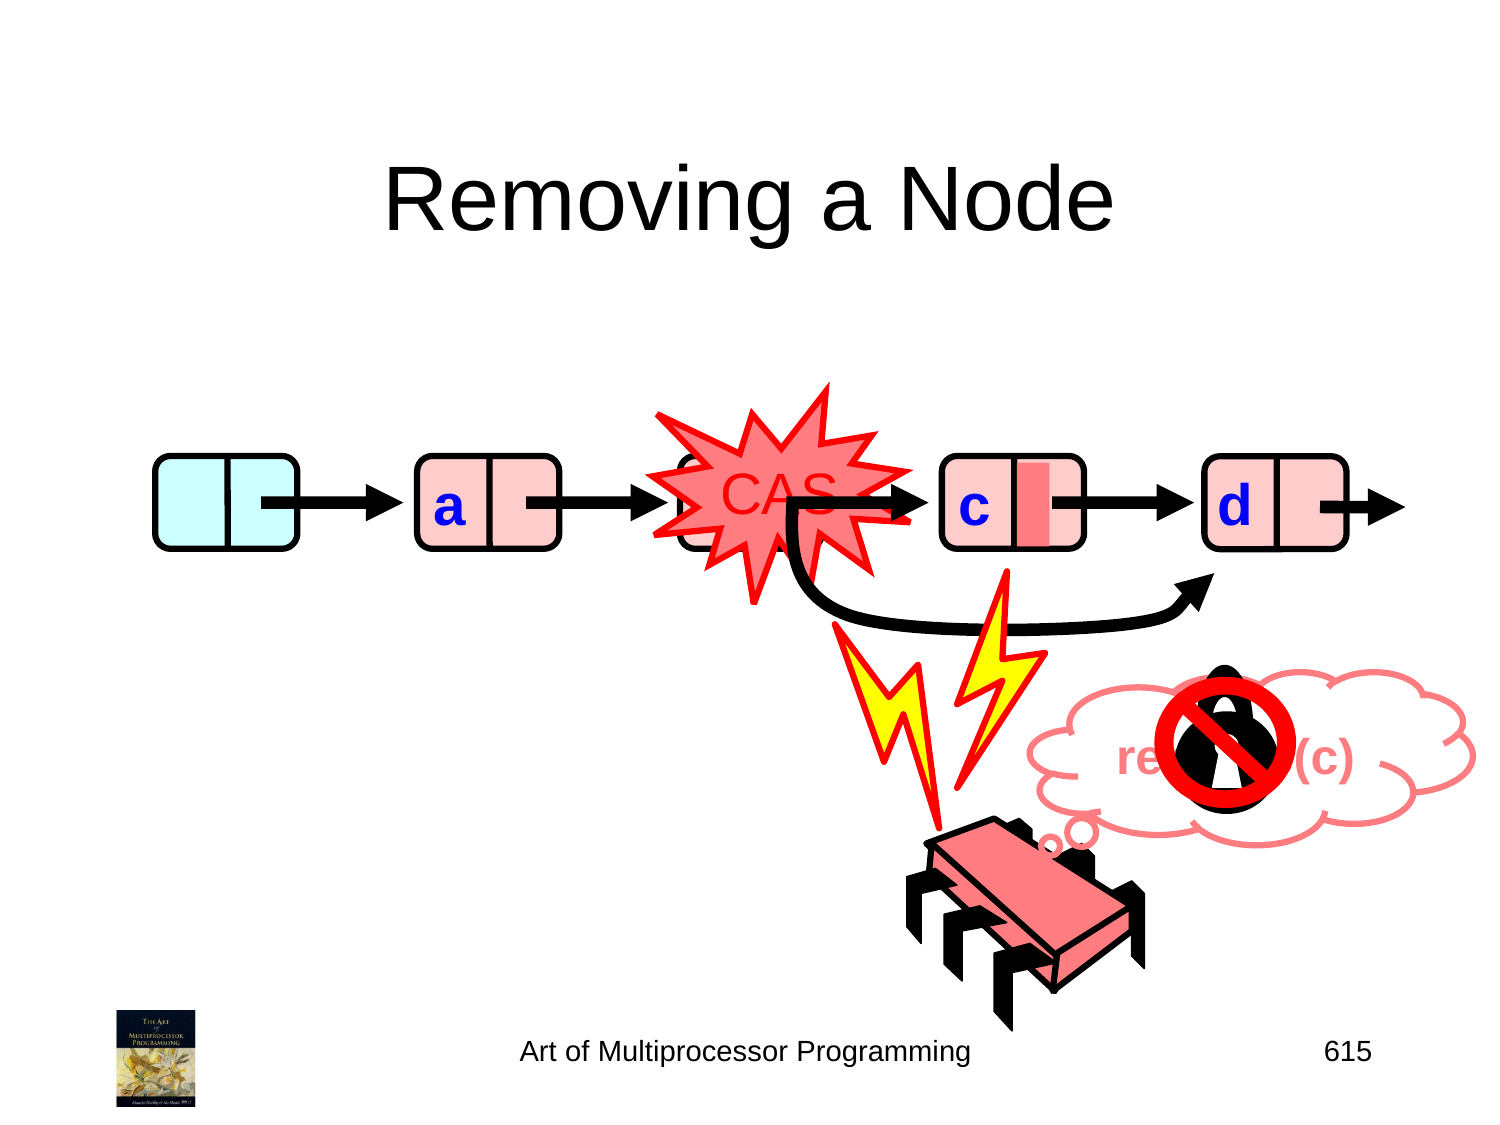

# Removing a Node
CAS

a

b

c

d

remove(c)

Art of Multiprocessor Programming
615